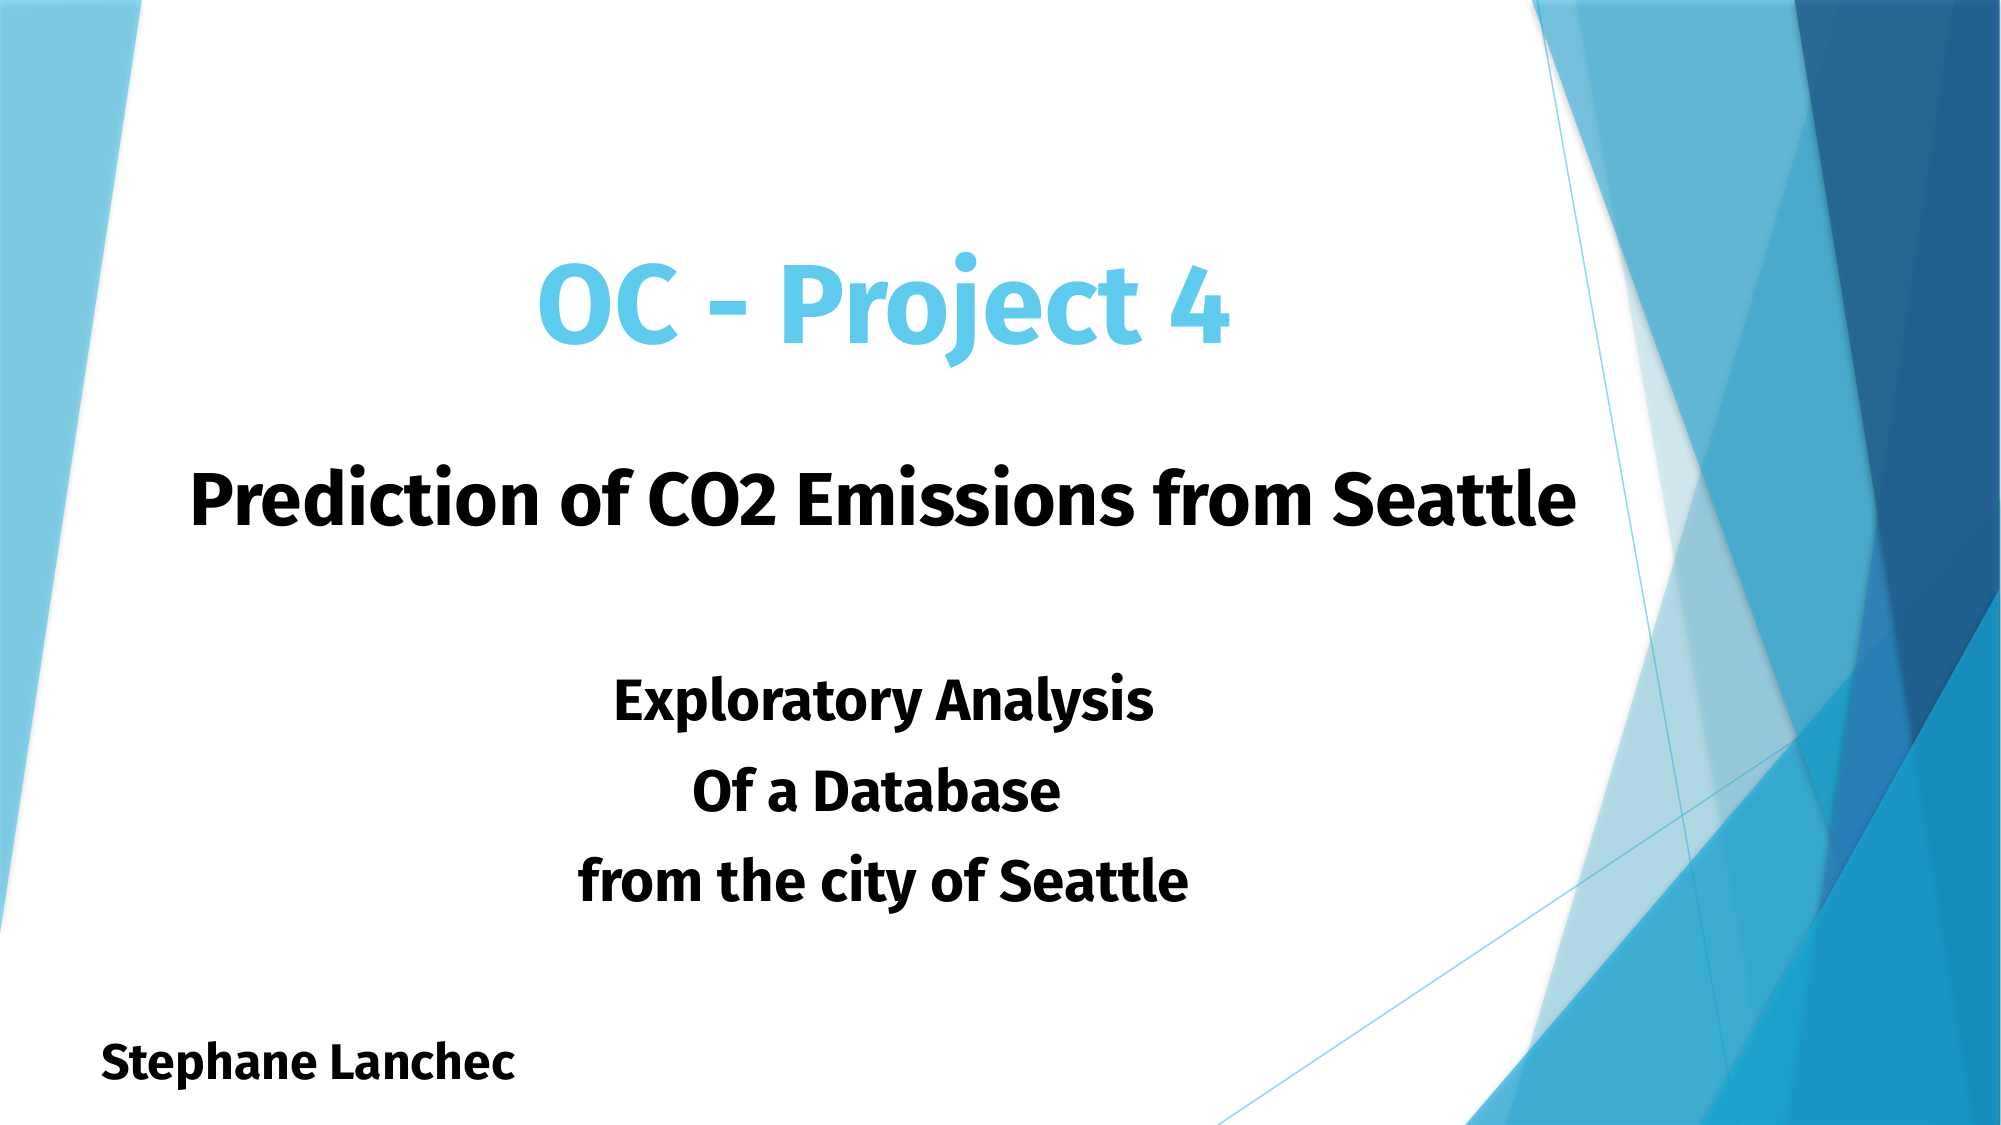

# OC - Project 4
Prediction of CO2 Emissions from Seattle

Exploratory Analysis
Of a Database
from the city of Seattle

Stephane Lanchec